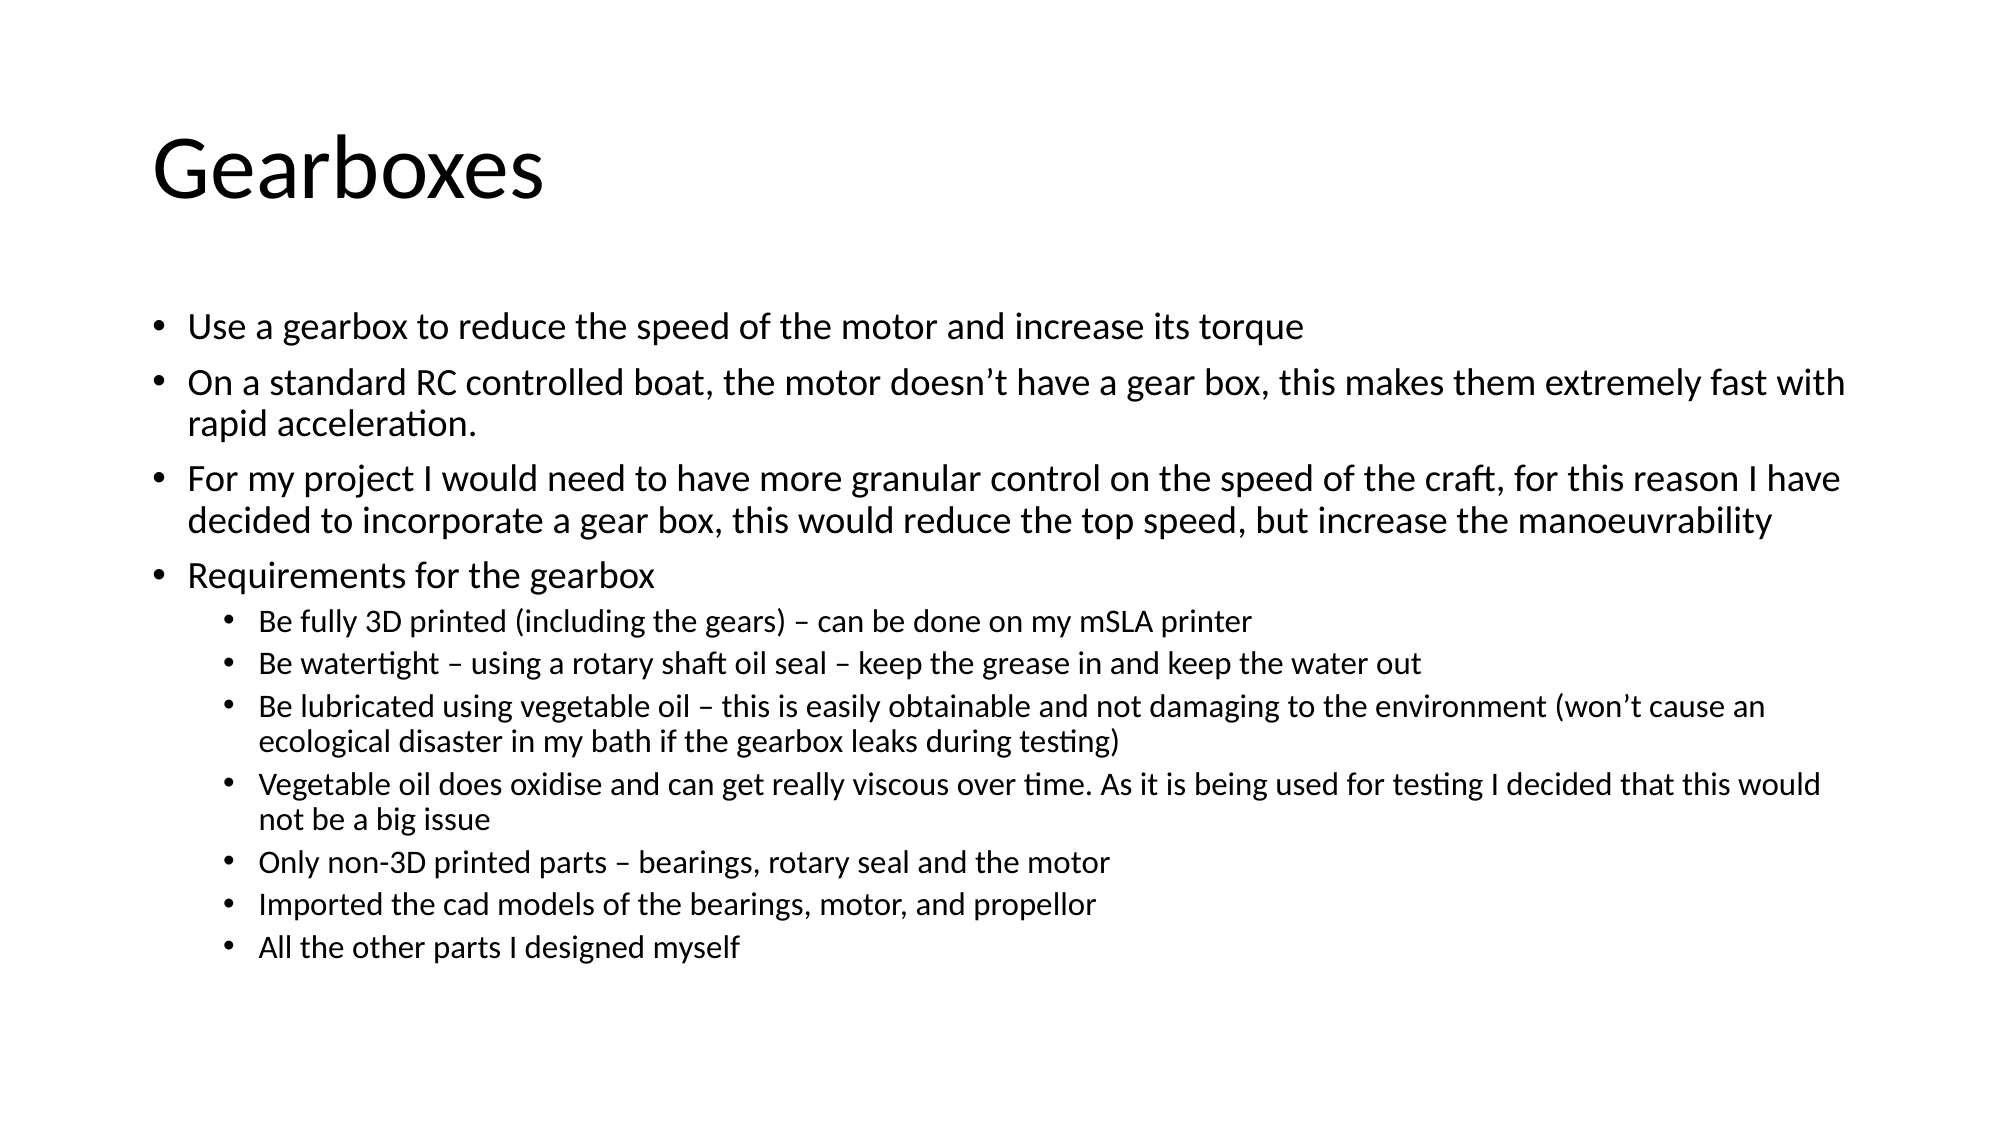

# Gearboxes
Use a gearbox to reduce the speed of the motor and increase its torque
On a standard RC controlled boat, the motor doesn’t have a gear box, this makes them extremely fast with rapid acceleration.
For my project I would need to have more granular control on the speed of the craft, for this reason I have decided to incorporate a gear box, this would reduce the top speed, but increase the manoeuvrability
Requirements for the gearbox
Be fully 3D printed (including the gears) – can be done on my mSLA printer
Be watertight – using a rotary shaft oil seal – keep the grease in and keep the water out
Be lubricated using vegetable oil – this is easily obtainable and not damaging to the environment (won’t cause an ecological disaster in my bath if the gearbox leaks during testing)
Vegetable oil does oxidise and can get really viscous over time. As it is being used for testing I decided that this would not be a big issue
Only non-3D printed parts – bearings, rotary seal and the motor
Imported the cad models of the bearings, motor, and propellor
All the other parts I designed myself